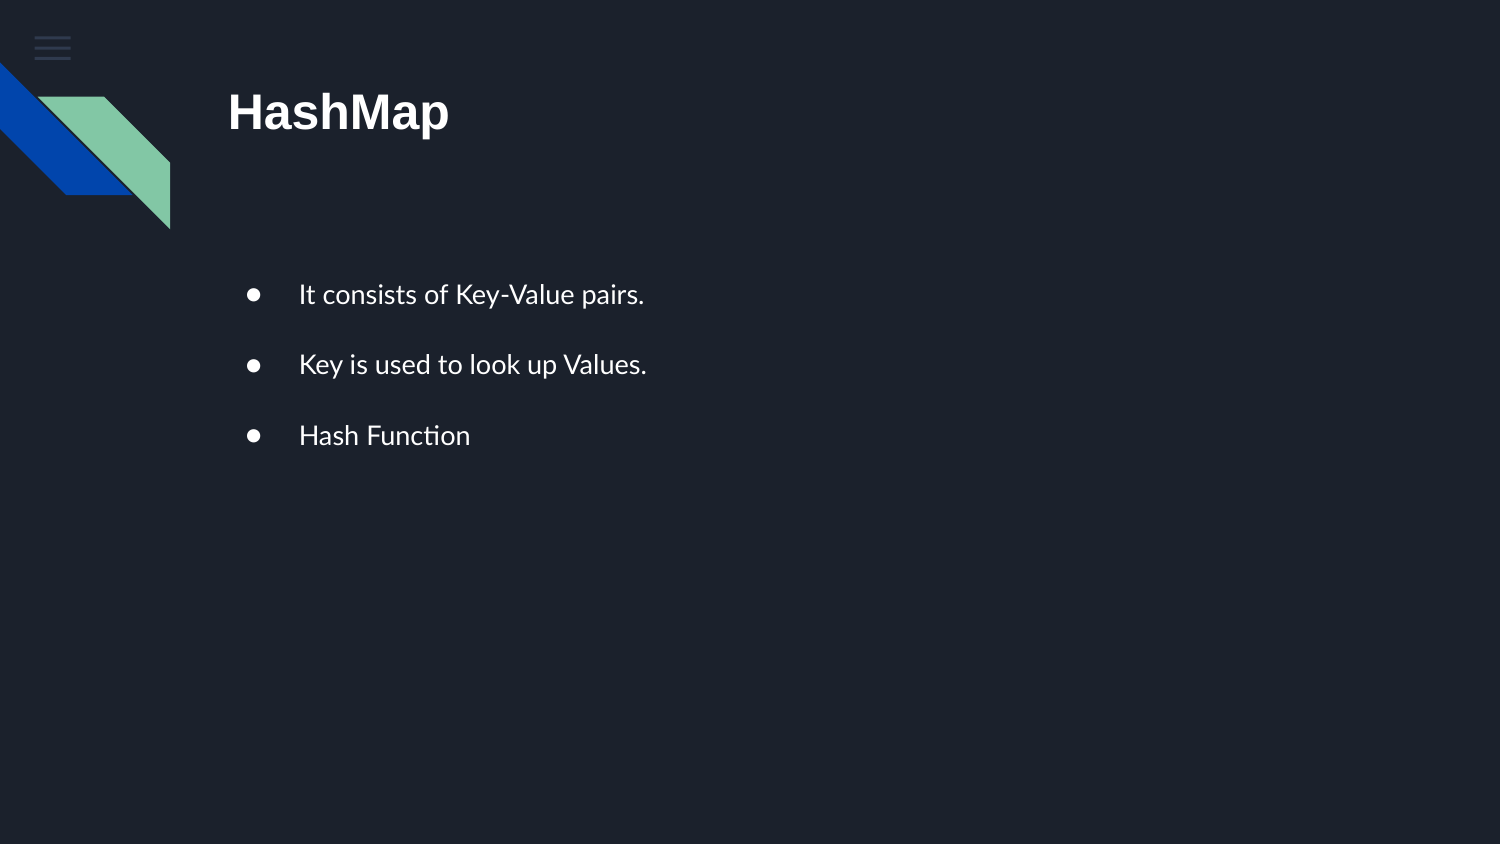

# HashMap
It consists of Key-Value pairs.
Key is used to look up Values.
Hash Function